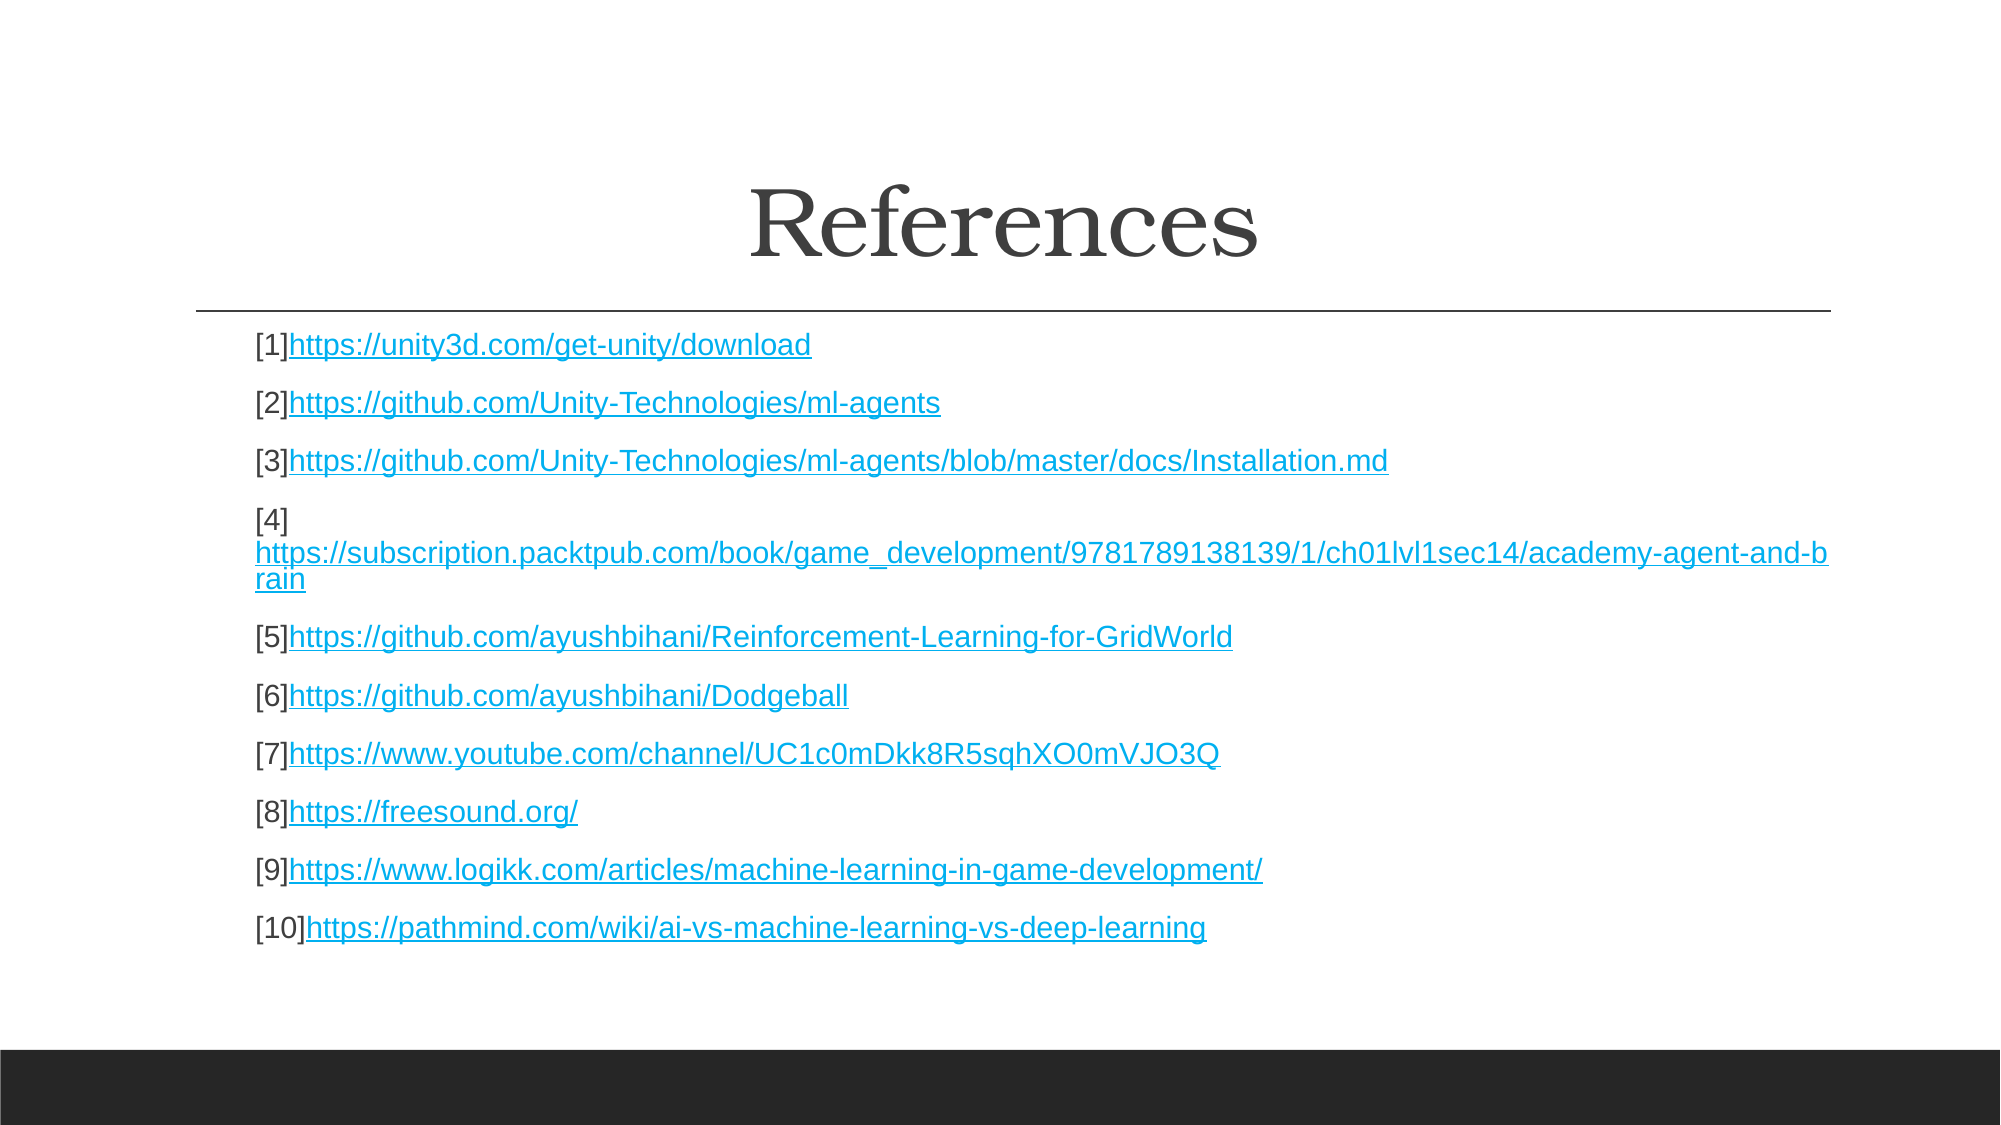

# References
[1]https://unity3d.com/get-unity/download
[2]https://github.com/Unity-Technologies/ml-agents
[3]https://github.com/Unity-Technologies/ml-agents/blob/master/docs/Installation.md
[4]https://subscription.packtpub.com/book/game_development/9781789138139/1/ch01lvl1sec14/academy-agent-and-brain
[5]https://github.com/ayushbihani/Reinforcement-Learning-for-GridWorld
[6]https://github.com/ayushbihani/Dodgeball
[7]https://www.youtube.com/channel/UC1c0mDkk8R5sqhXO0mVJO3Q
[8]https://freesound.org/
[9]https://www.logikk.com/articles/machine-learning-in-game-development/
[10]https://pathmind.com/wiki/ai-vs-machine-learning-vs-deep-learning